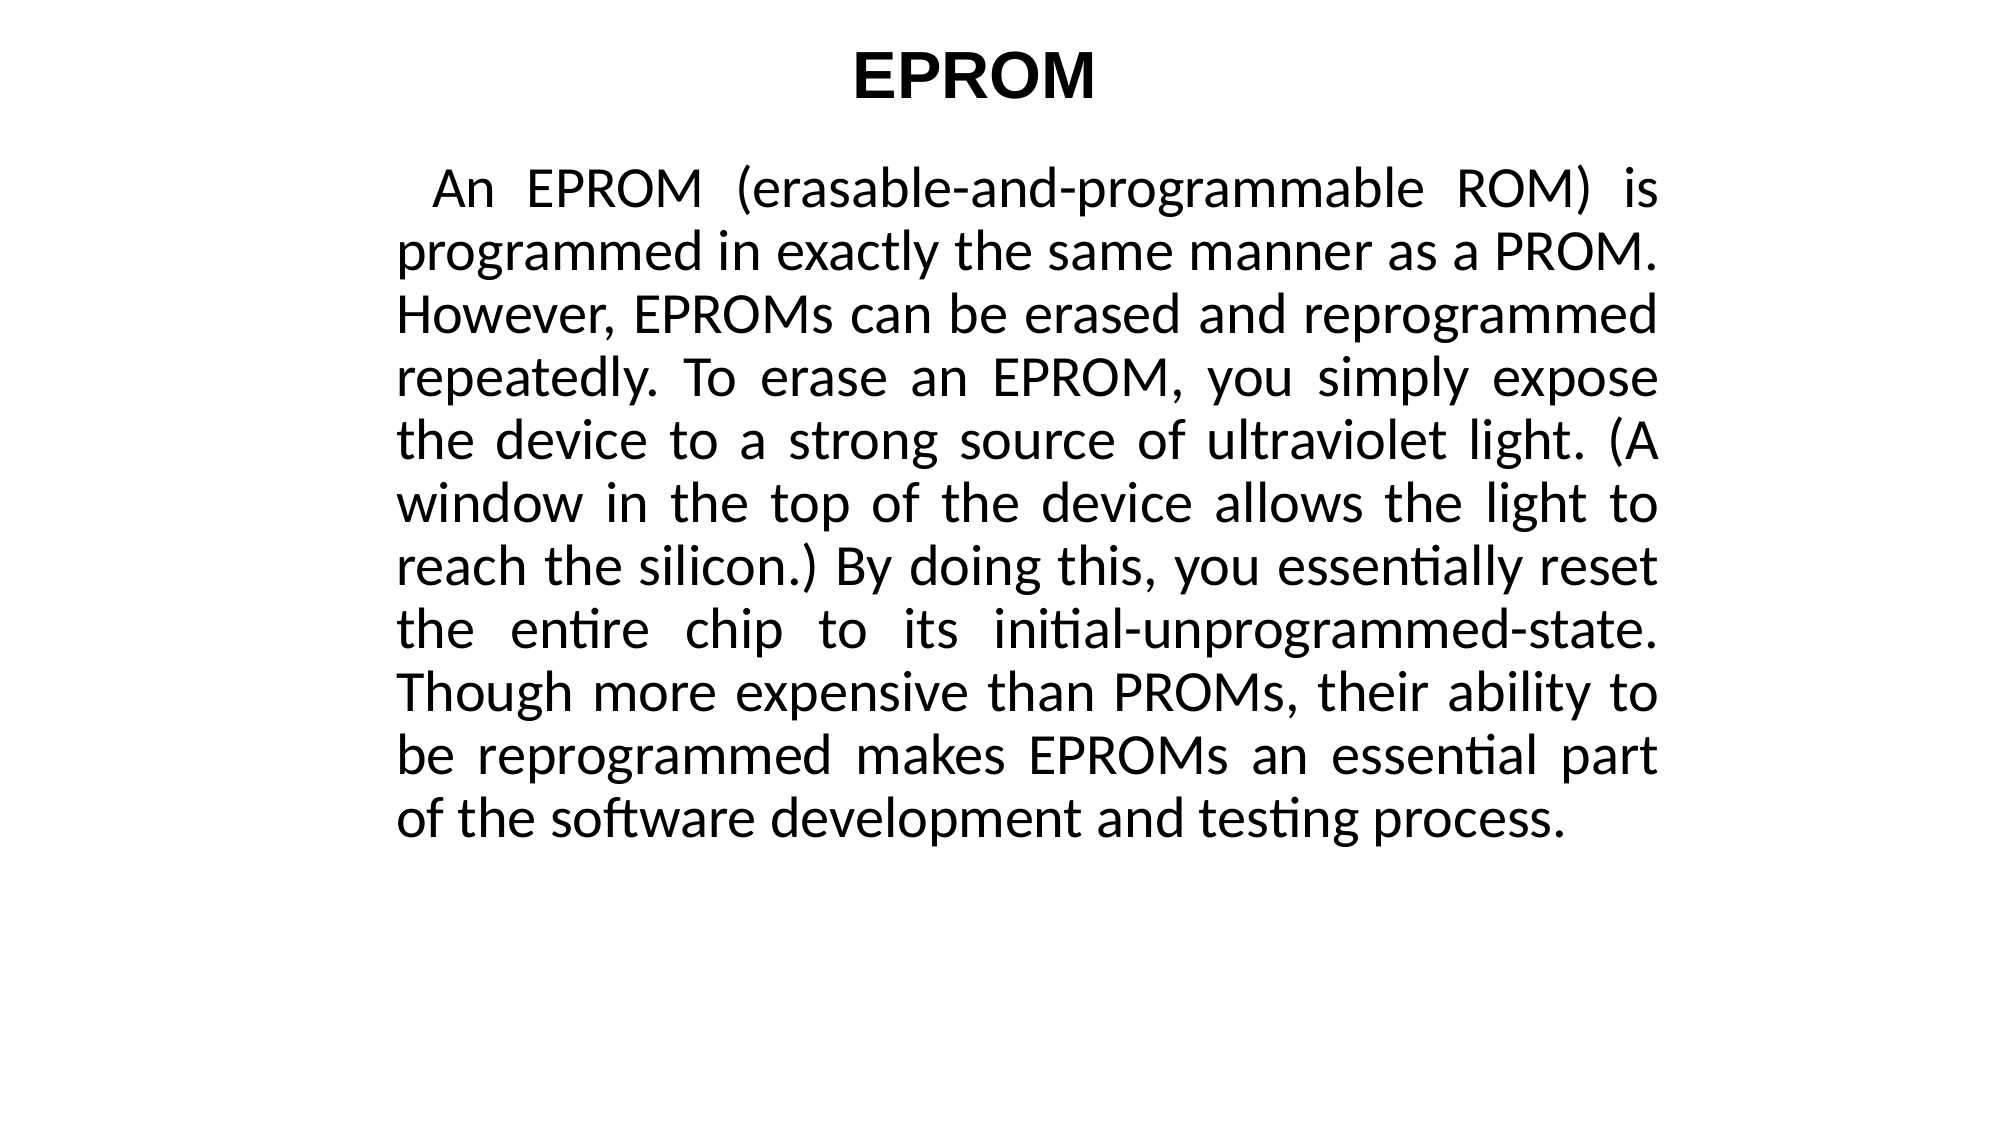

EPROM
   An EPROM (erasable-and-programmable ROM) is programmed in exactly the same manner as a PROM. However, EPROMs can be erased and reprogrammed repeatedly. To erase an EPROM, you simply expose the device to a strong source of ultraviolet light. (A window in the top of the device allows the light to reach the silicon.) By doing this, you essentially reset the entire chip to its initial-unprogrammed-state. Though more expensive than PROMs, their ability to be reprogrammed makes EPROMs an essential part of the software development and testing process.